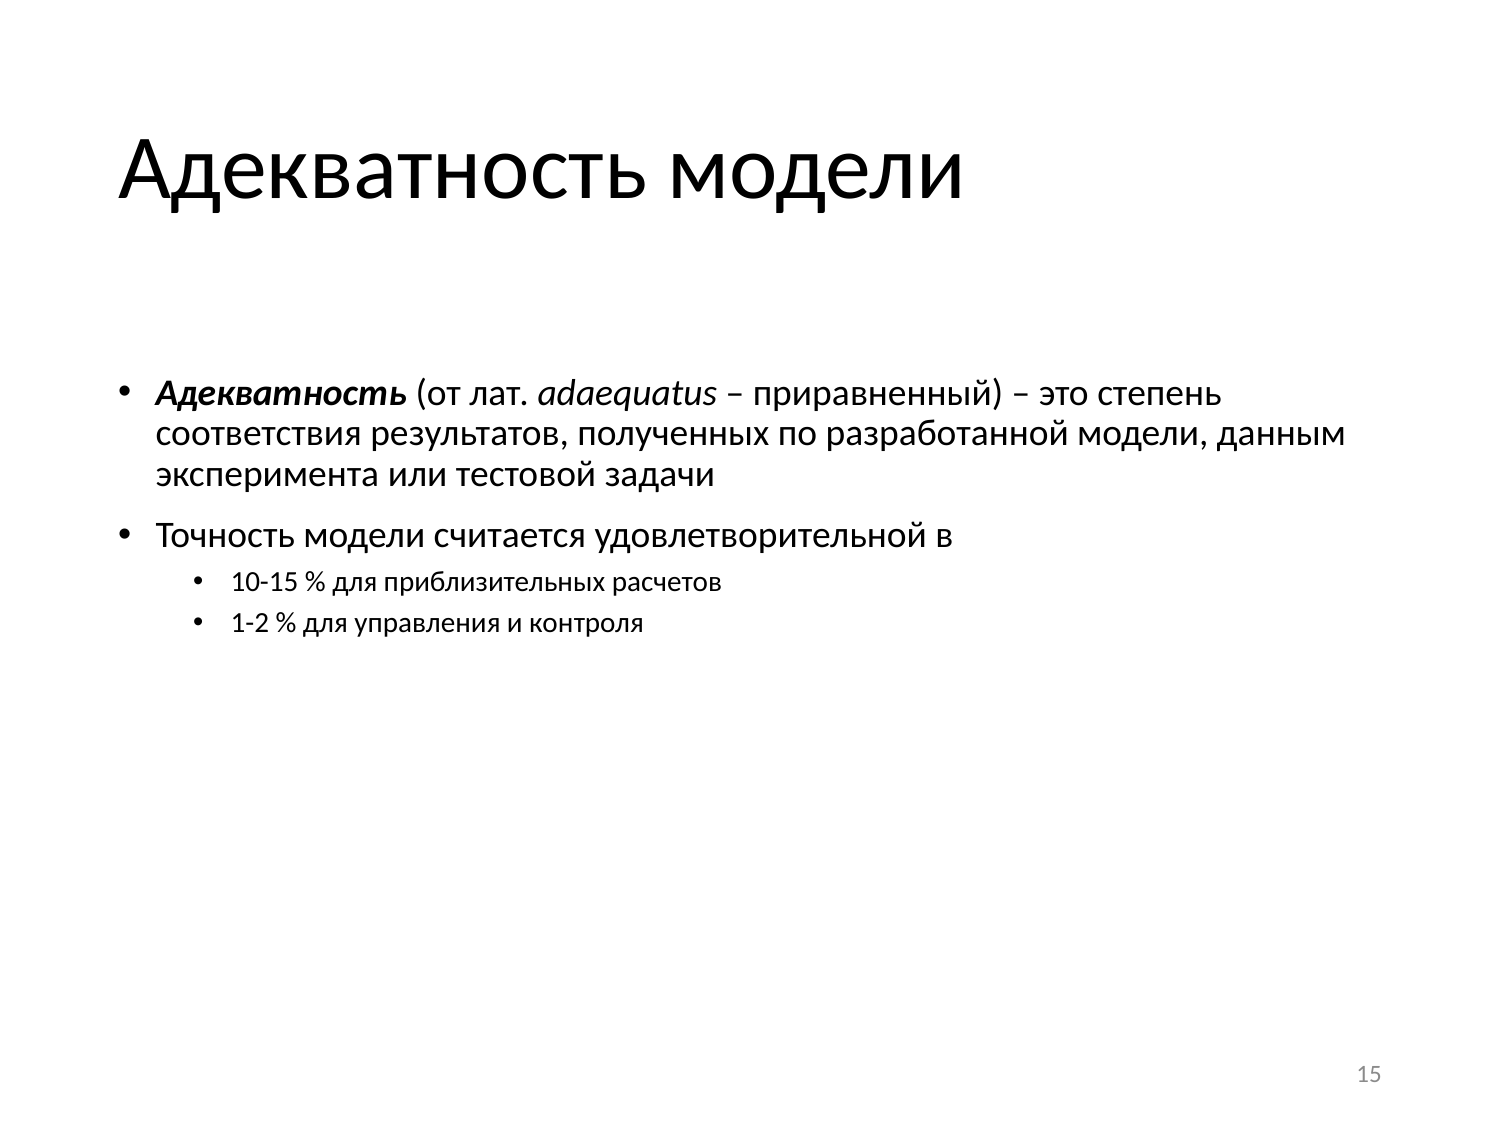

# Адекватность модели

Адекватность (от лат. adaequatus – приравненный) – это степень соответствия результатов, полученных по разработанной модели, данным эксперимента или тестовой задачи
Точность модели считается удовлетворительной в
10-15 % для приблизительных расчетов
1-2 % для управления и контроля

15